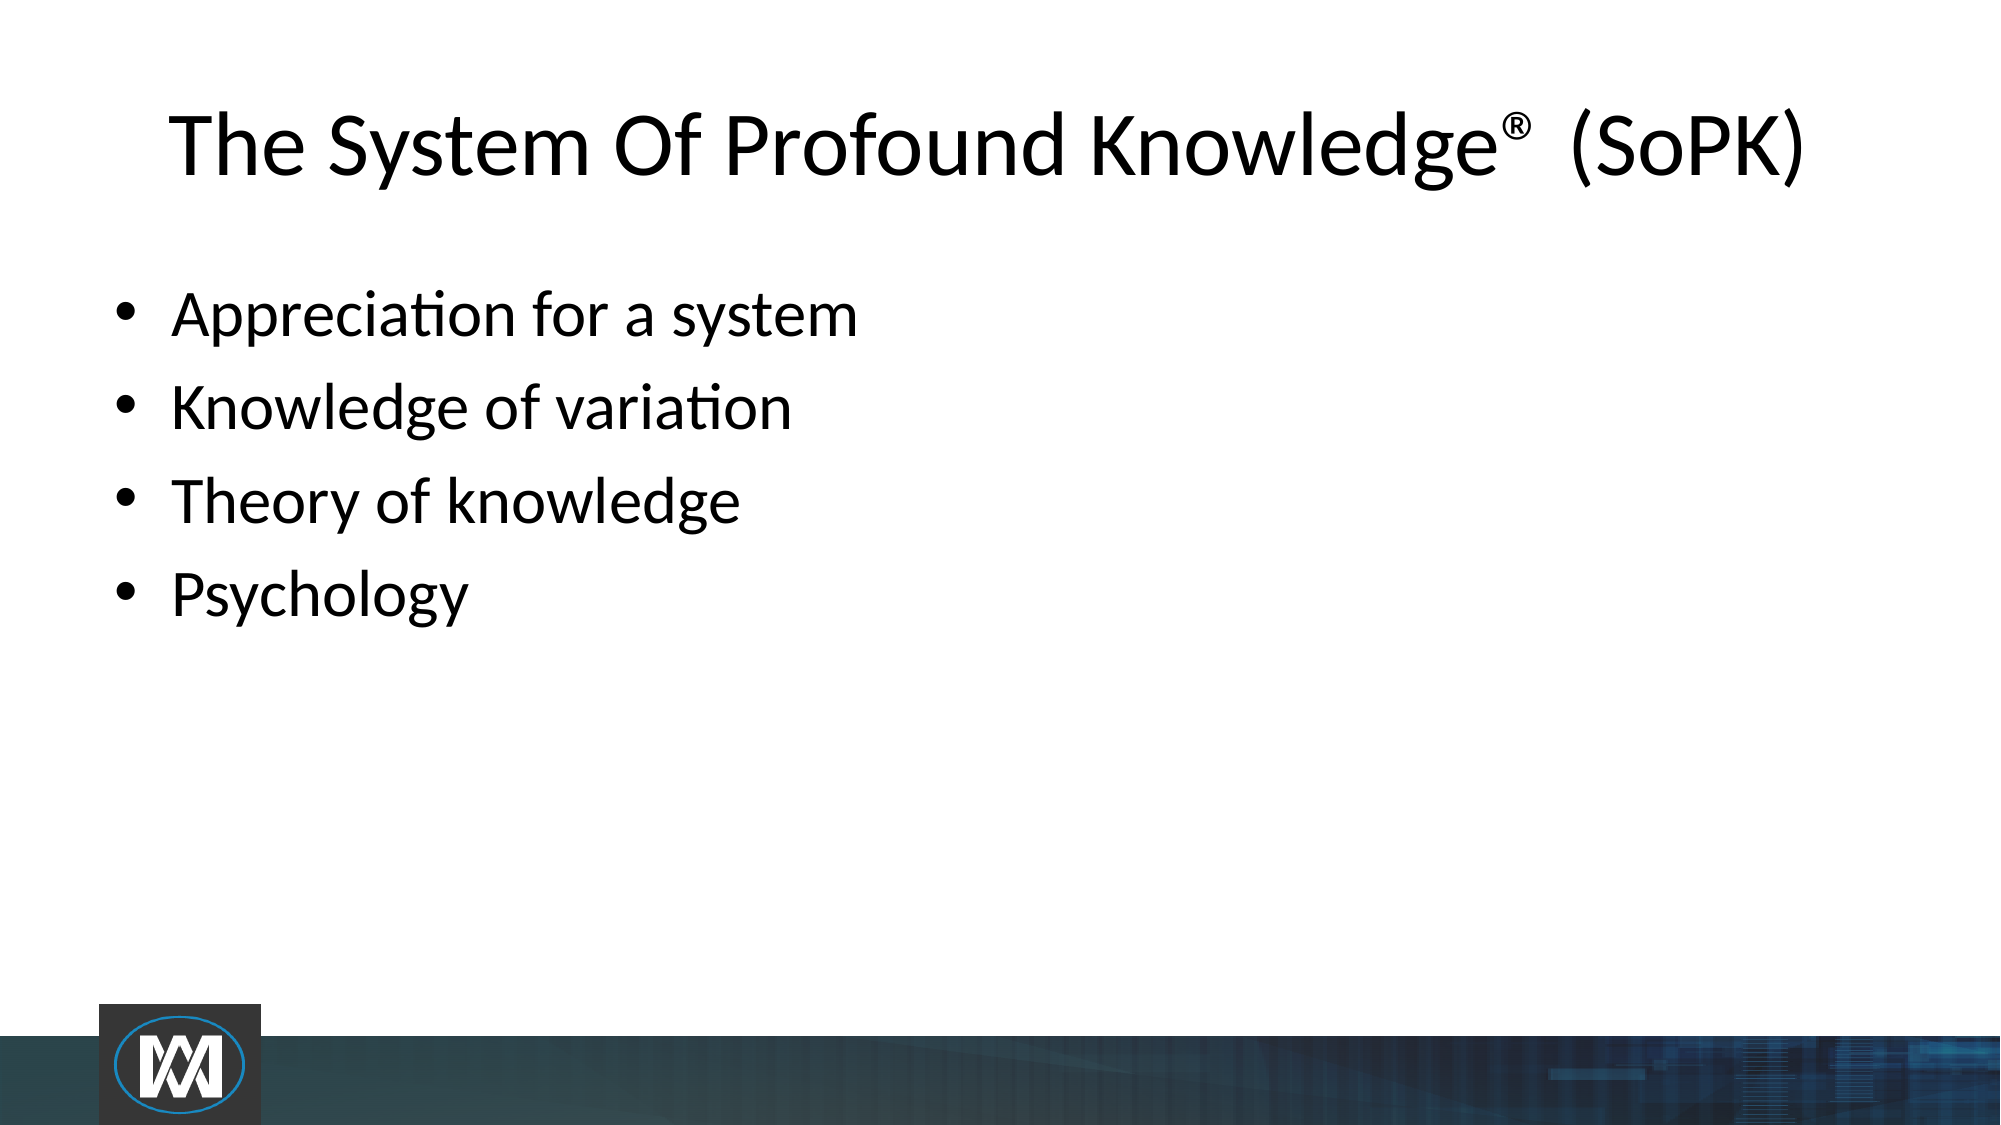

# The System Of Profound Knowledge® (SoPK)
Appreciation for a system
Knowledge of variation
Theory of knowledge
Psychology